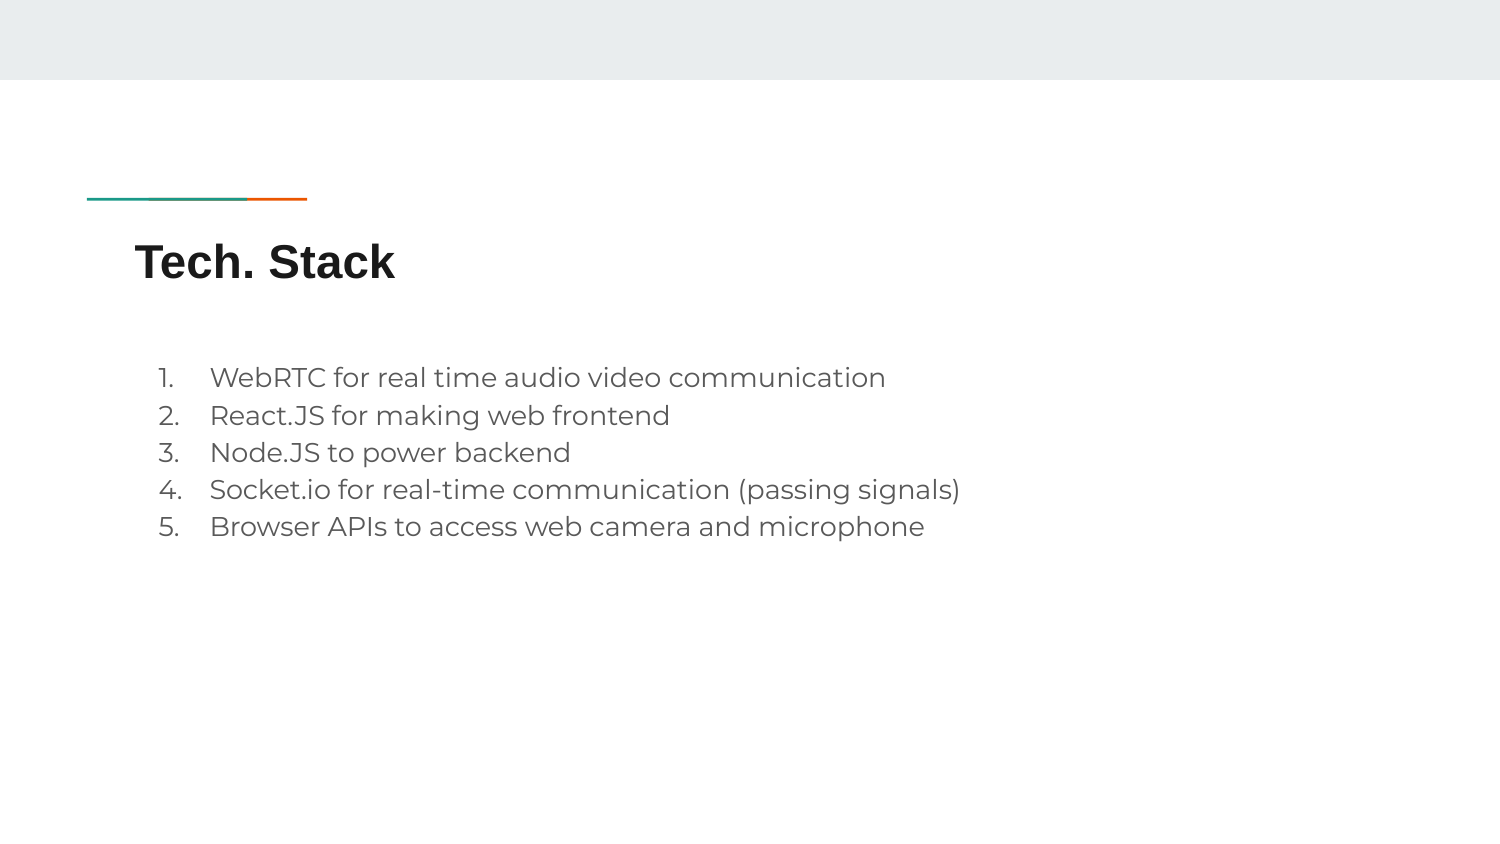

# Tech. Stack
WebRTC for real time audio video communication
React.JS for making web frontend
Node.JS to power backend
Socket.io for real-time communication (passing signals)
Browser APIs to access web camera and microphone